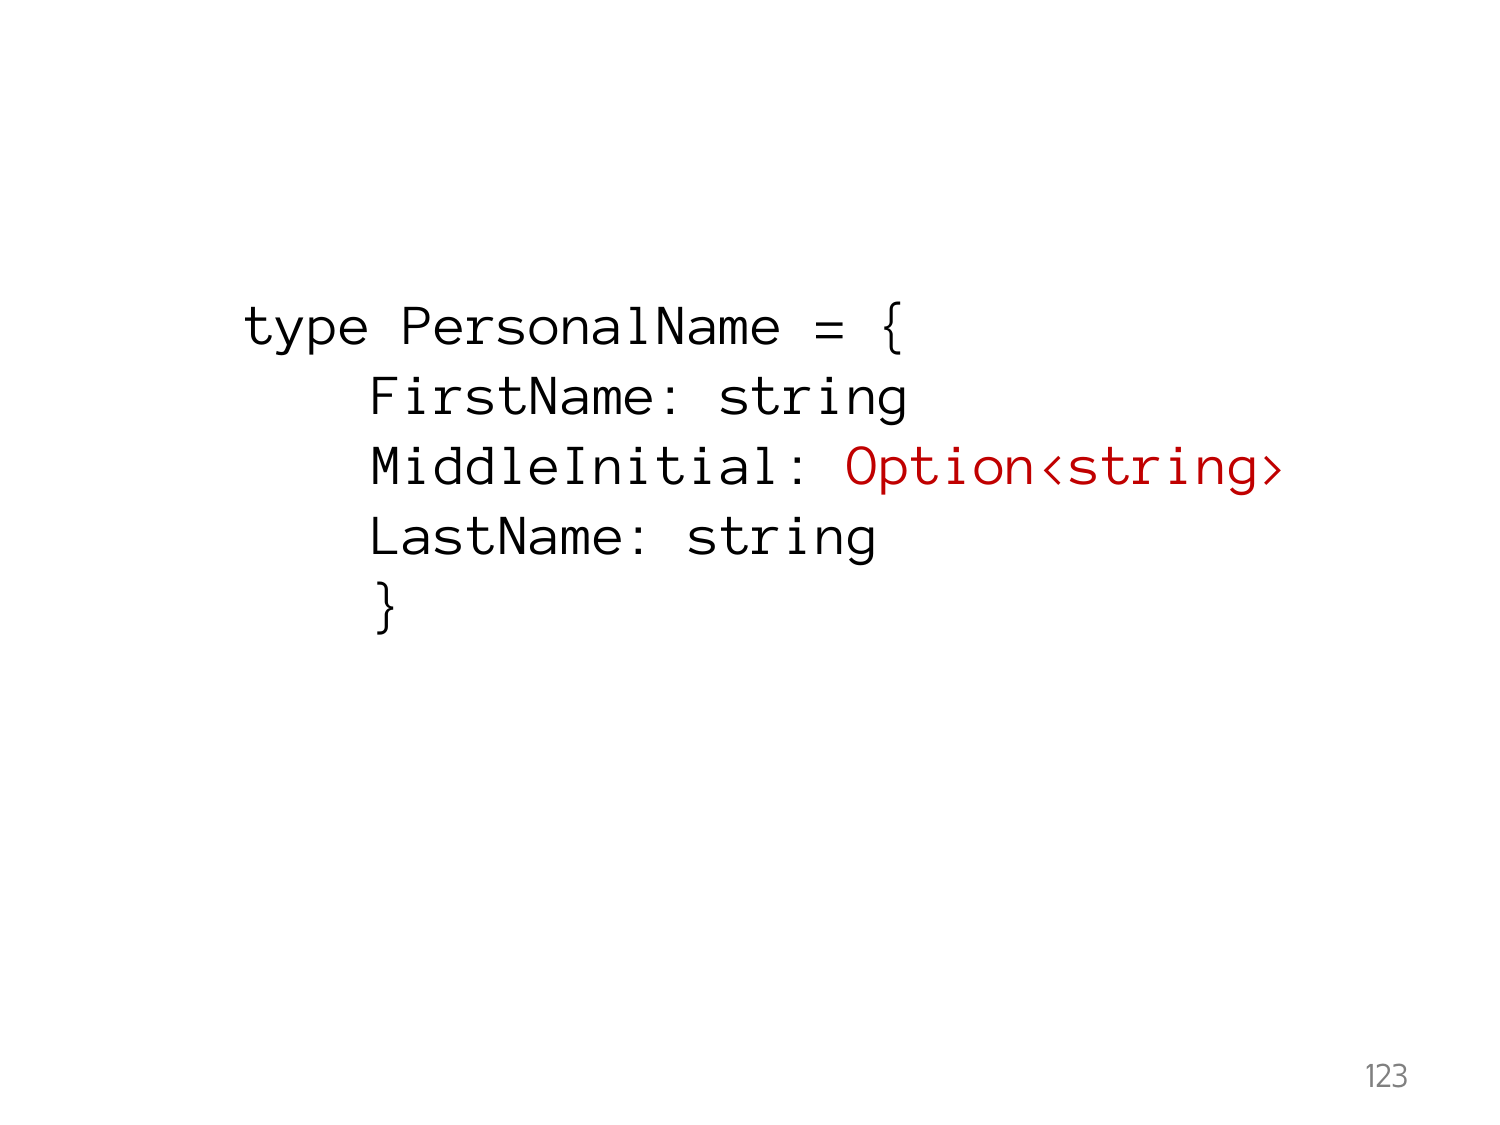

#
type PersonalName = {
    FirstName: string
    MiddleInitial: Option<string>
    LastName: string
    }